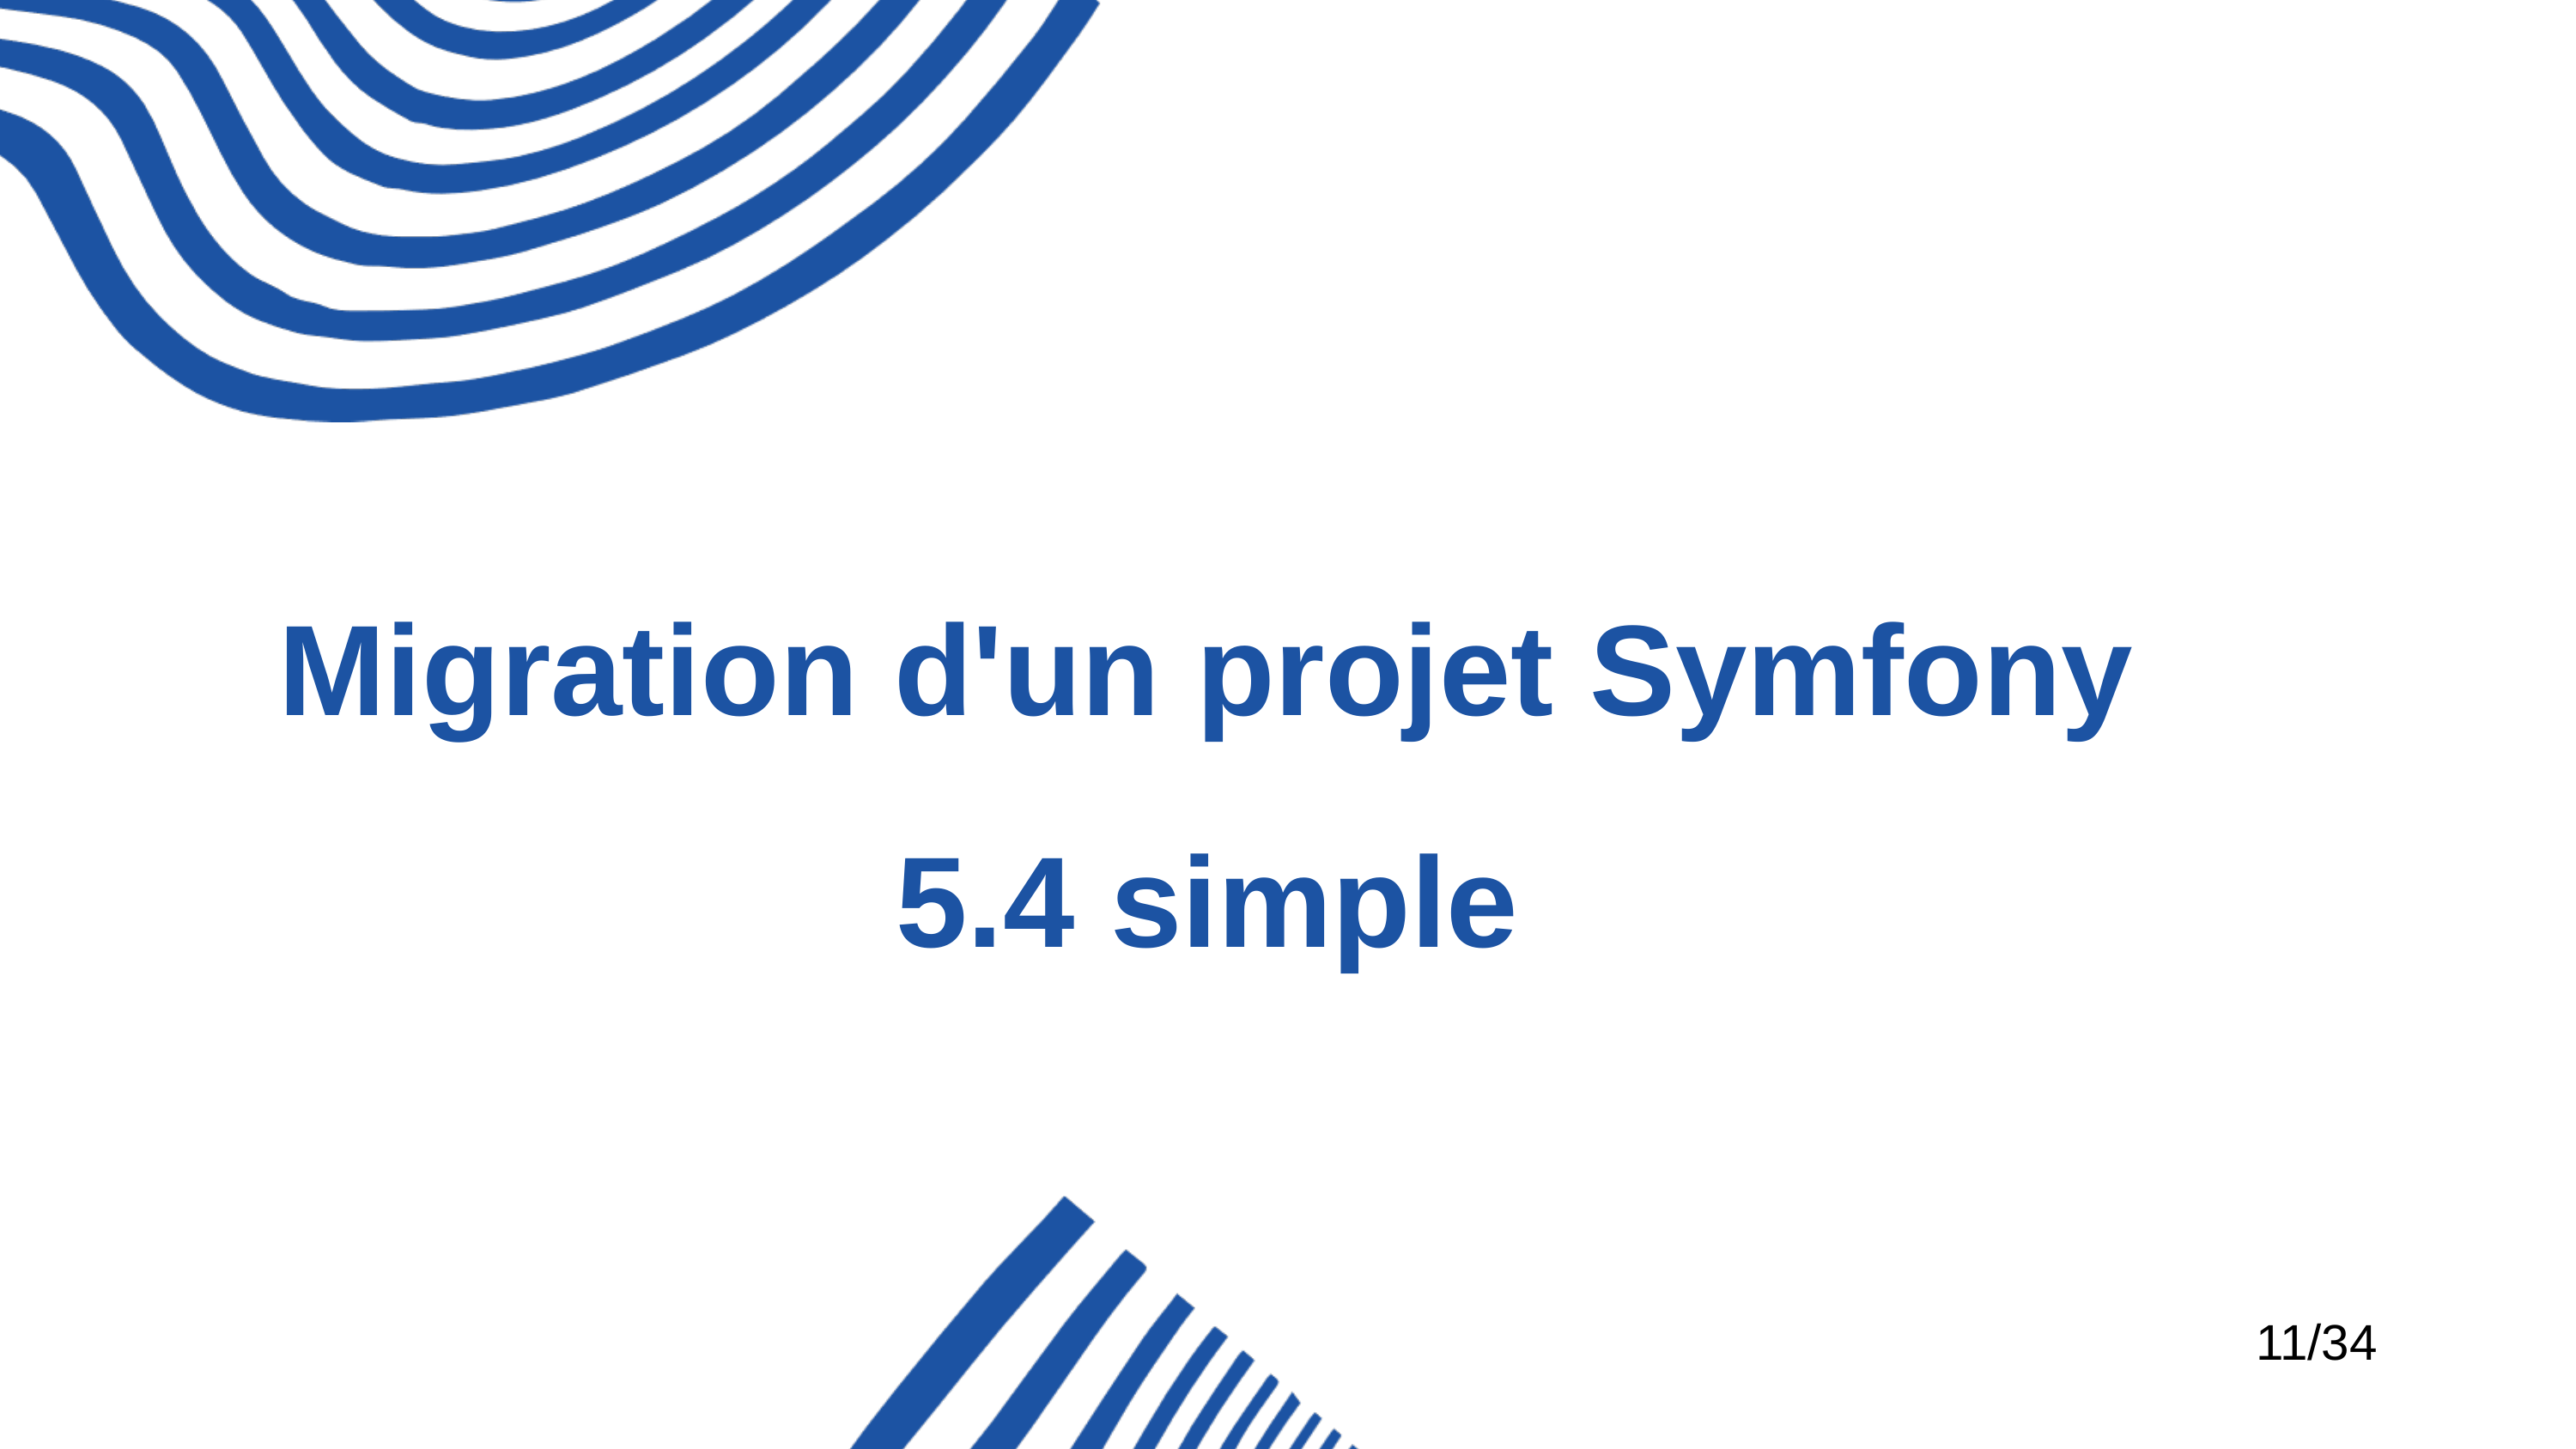

Migration d'un projet Symfony 5.4 simple

11/34